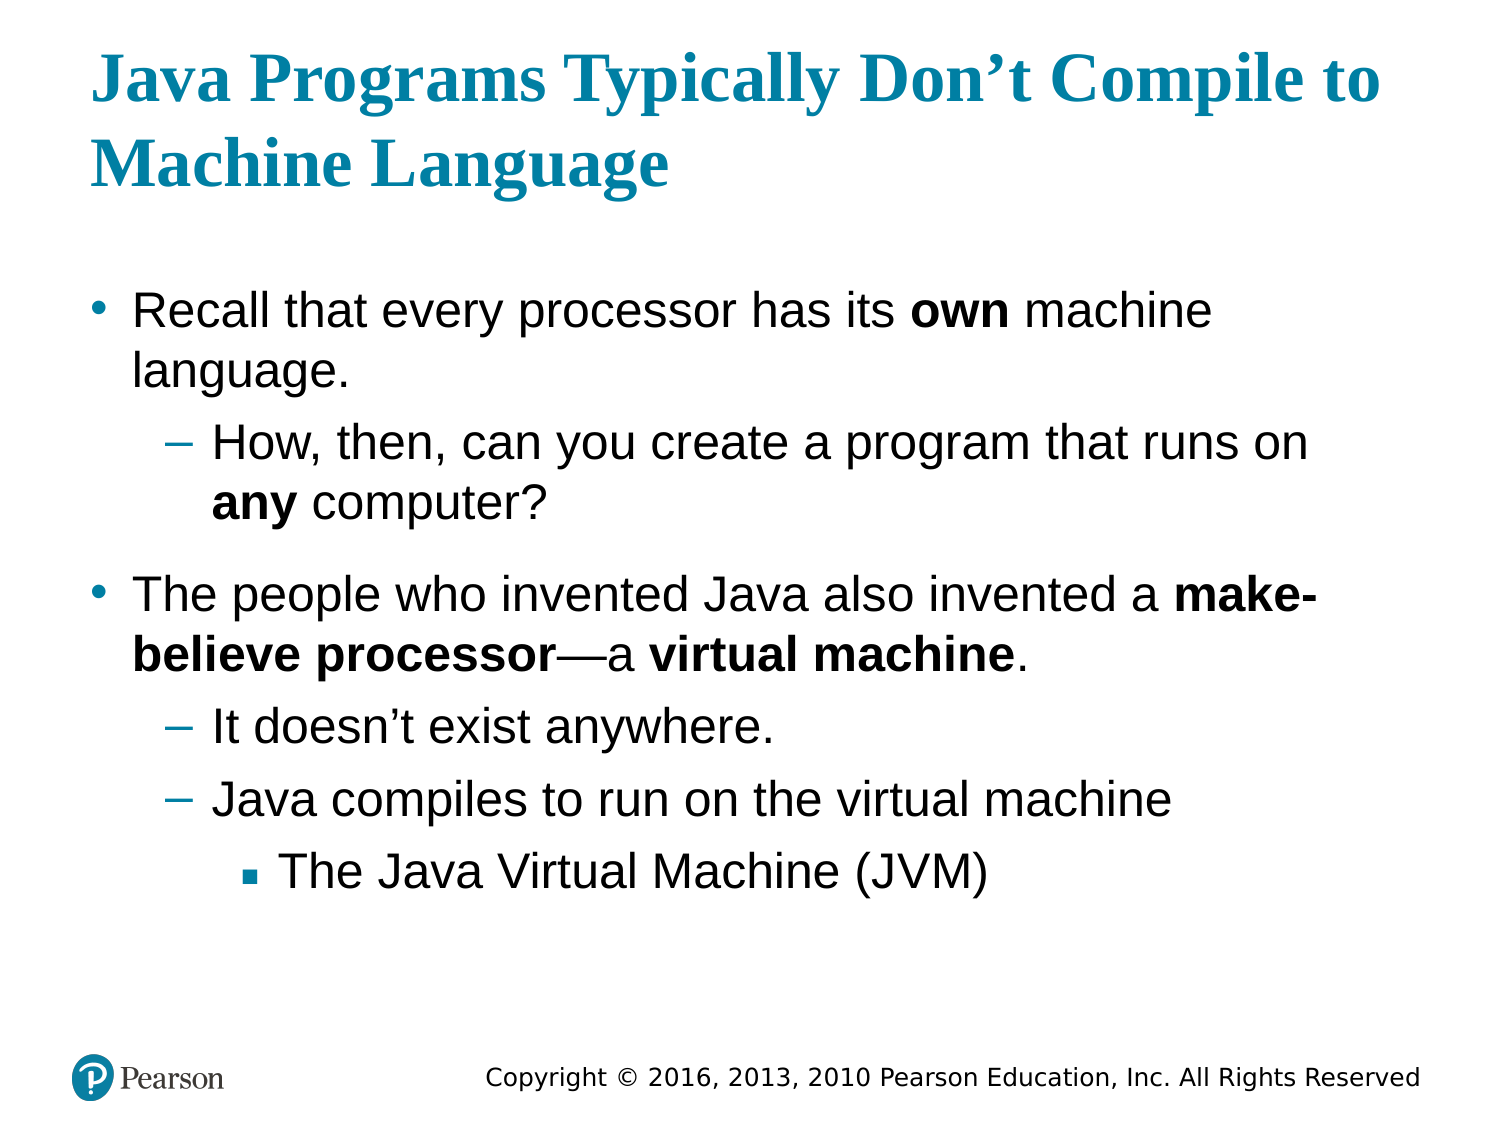

# Java Programs Typically Don’t Compile to Machine Language
Recall that every processor has its own machine language.
How, then, can you create a program that runs on any computer?
The people who invented Java also invented a make-believe processor—a virtual machine.
It doesn’t exist anywhere.
Java compiles to run on the virtual machine
The Java Virtual Machine (J V M)